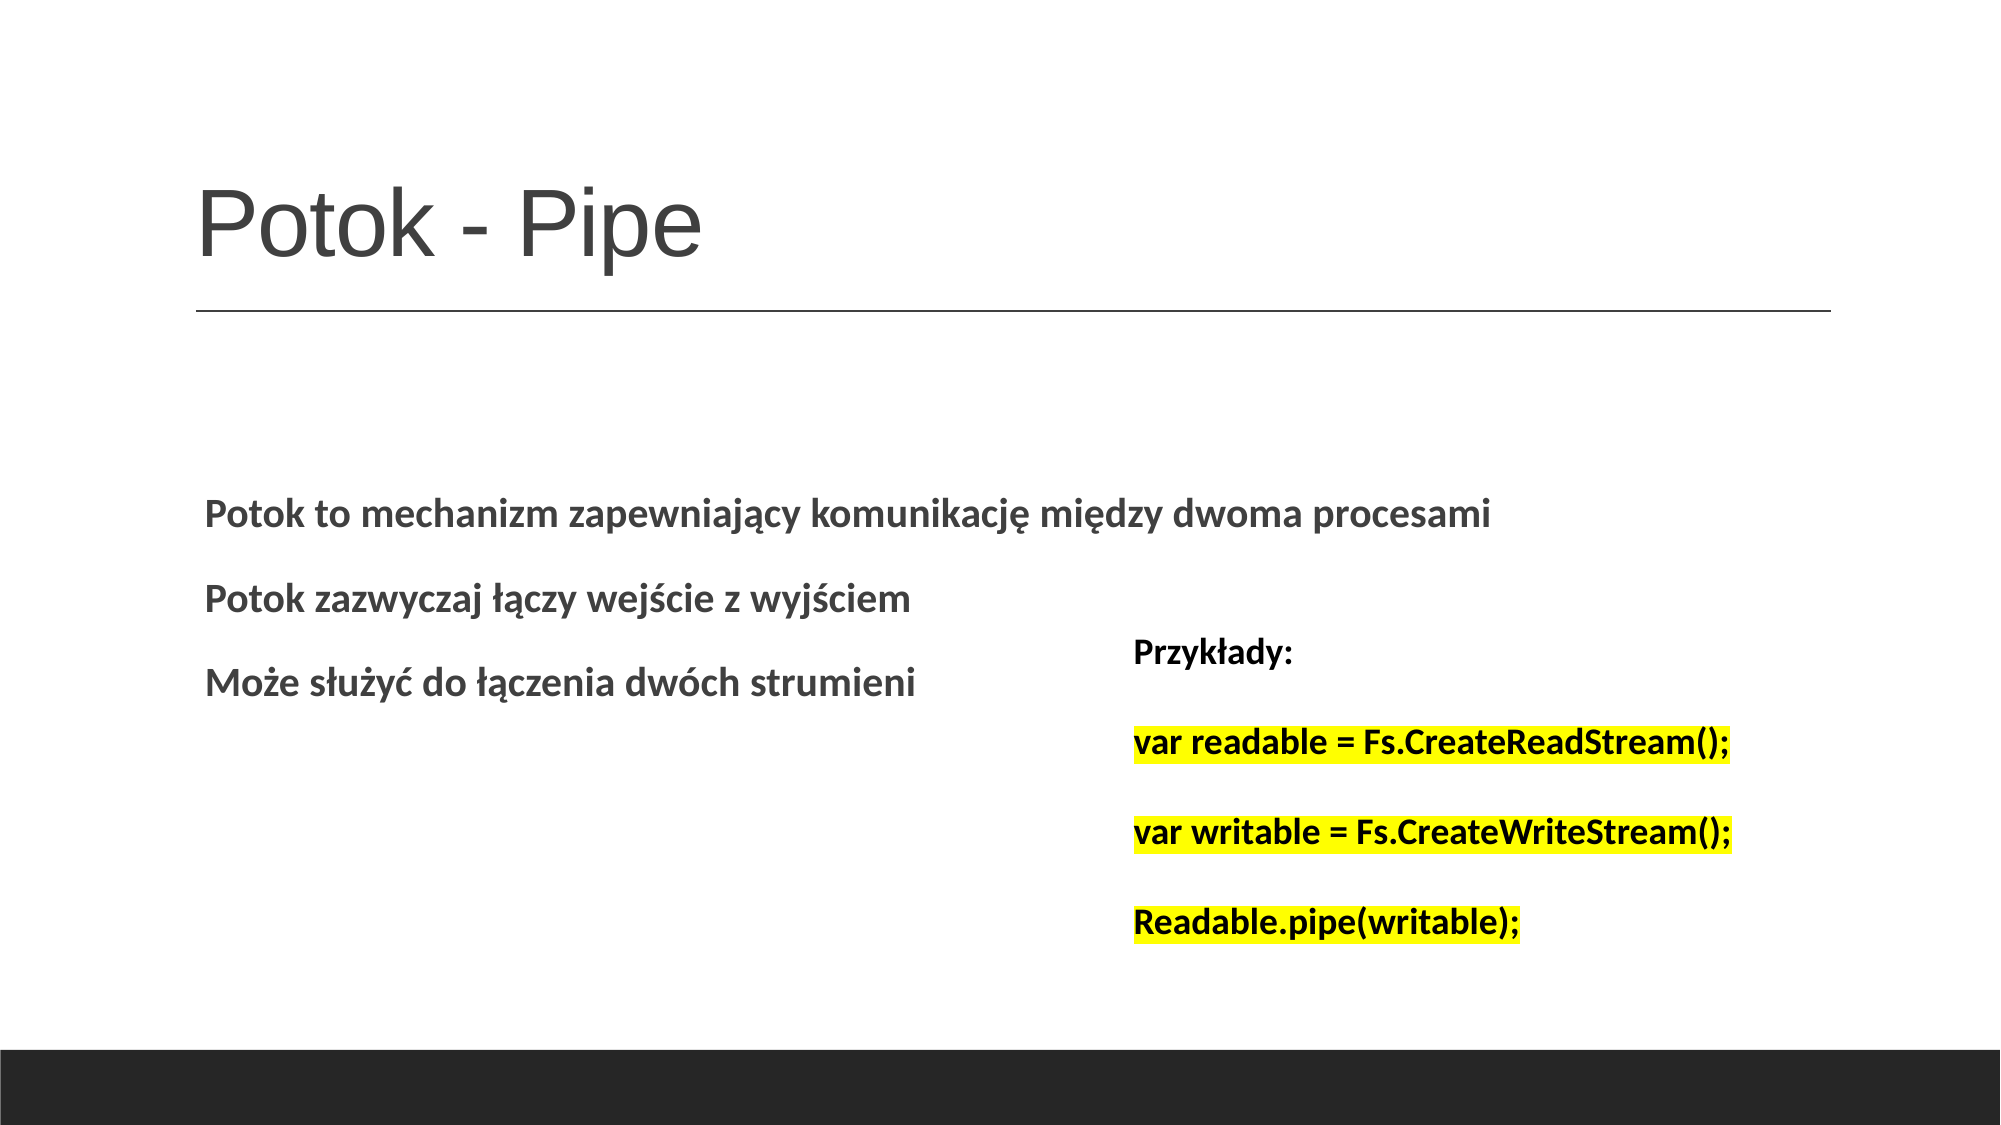

# Potok - Pipe
Potok to mechanizm zapewniający komunikację między dwoma procesami
Potok zazwyczaj łączy wejście z wyjściem
Może służyć do łączenia dwóch strumieni

Przykłady:

var readable = Fs.CreateReadStream();

var writable = Fs.CreateWriteStream();

Readable.pipe(writable);